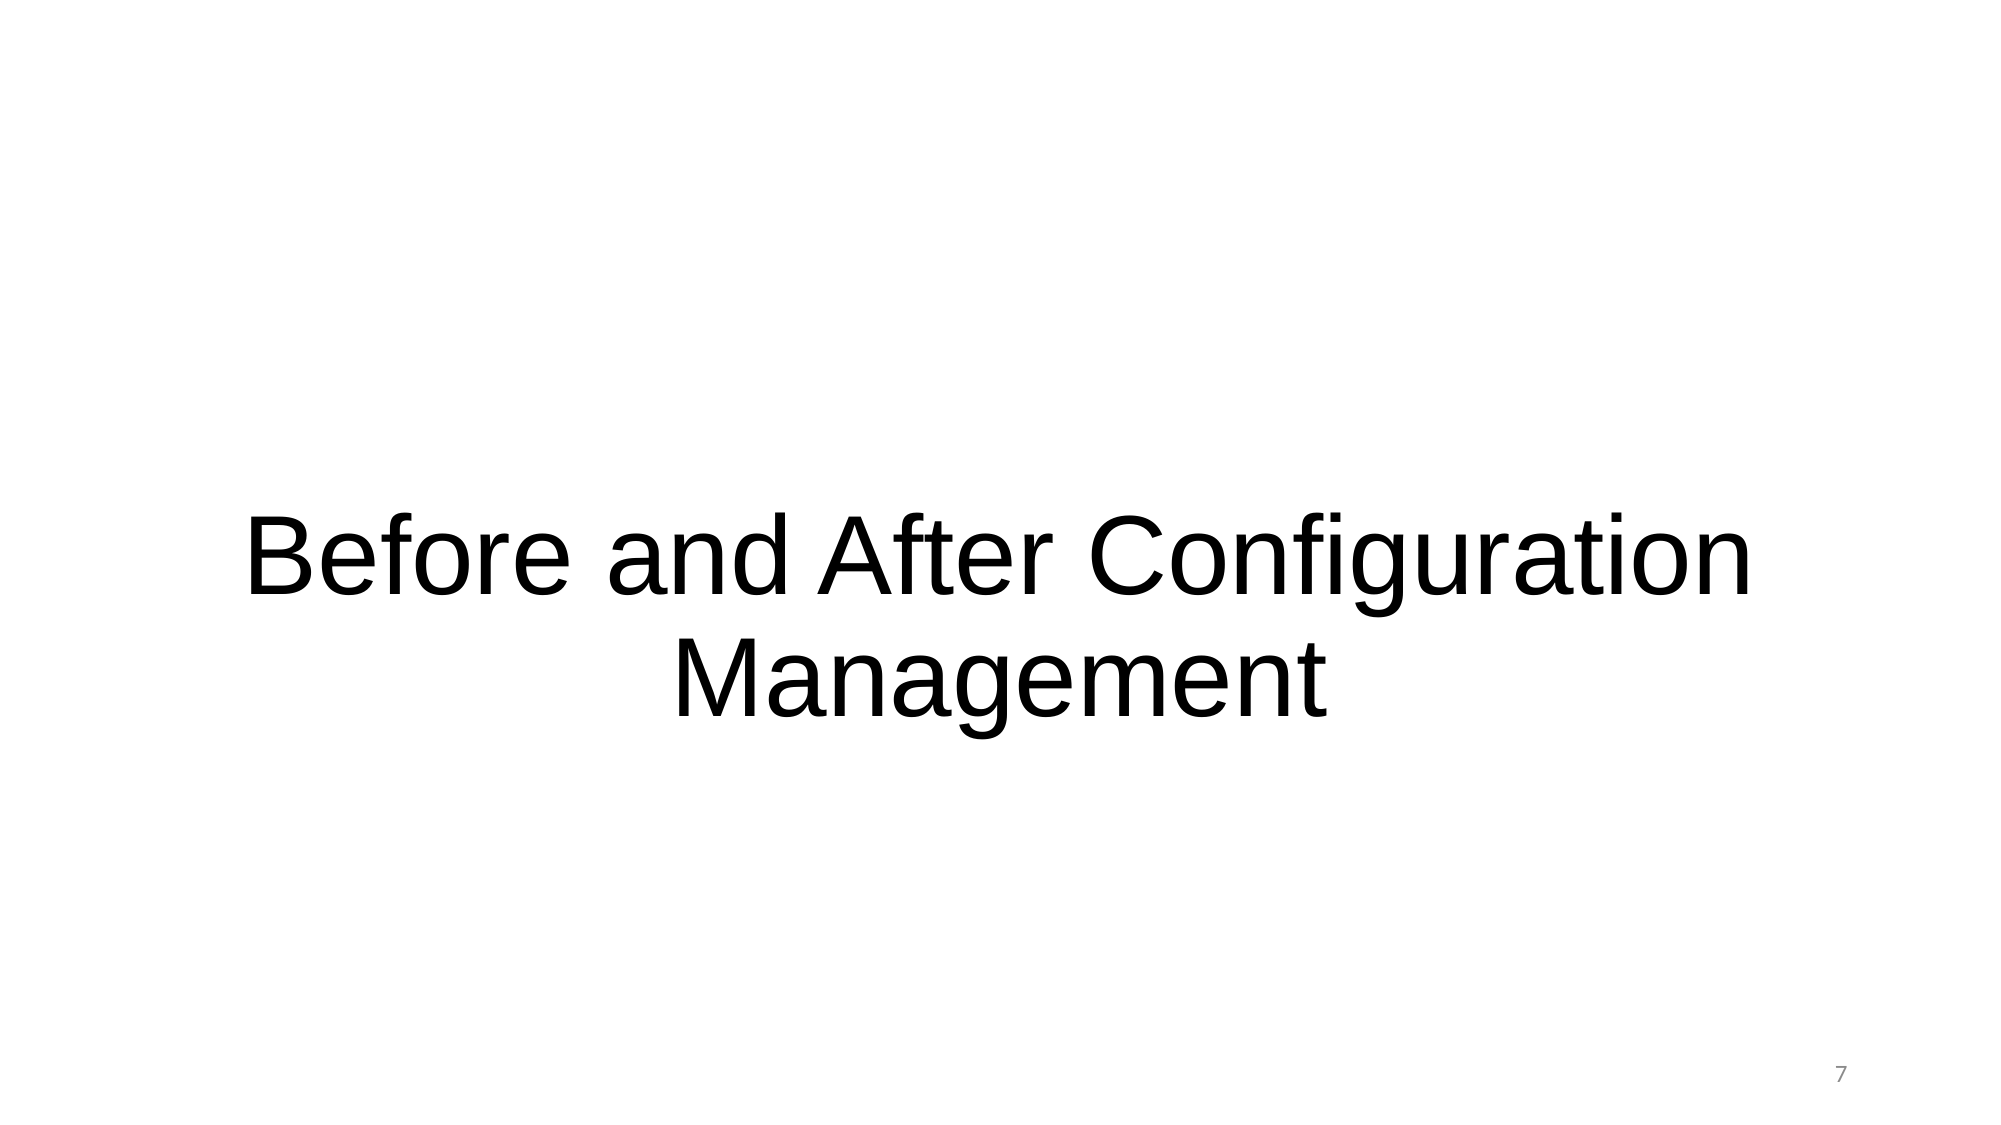

# Before and After Configuration Management

7